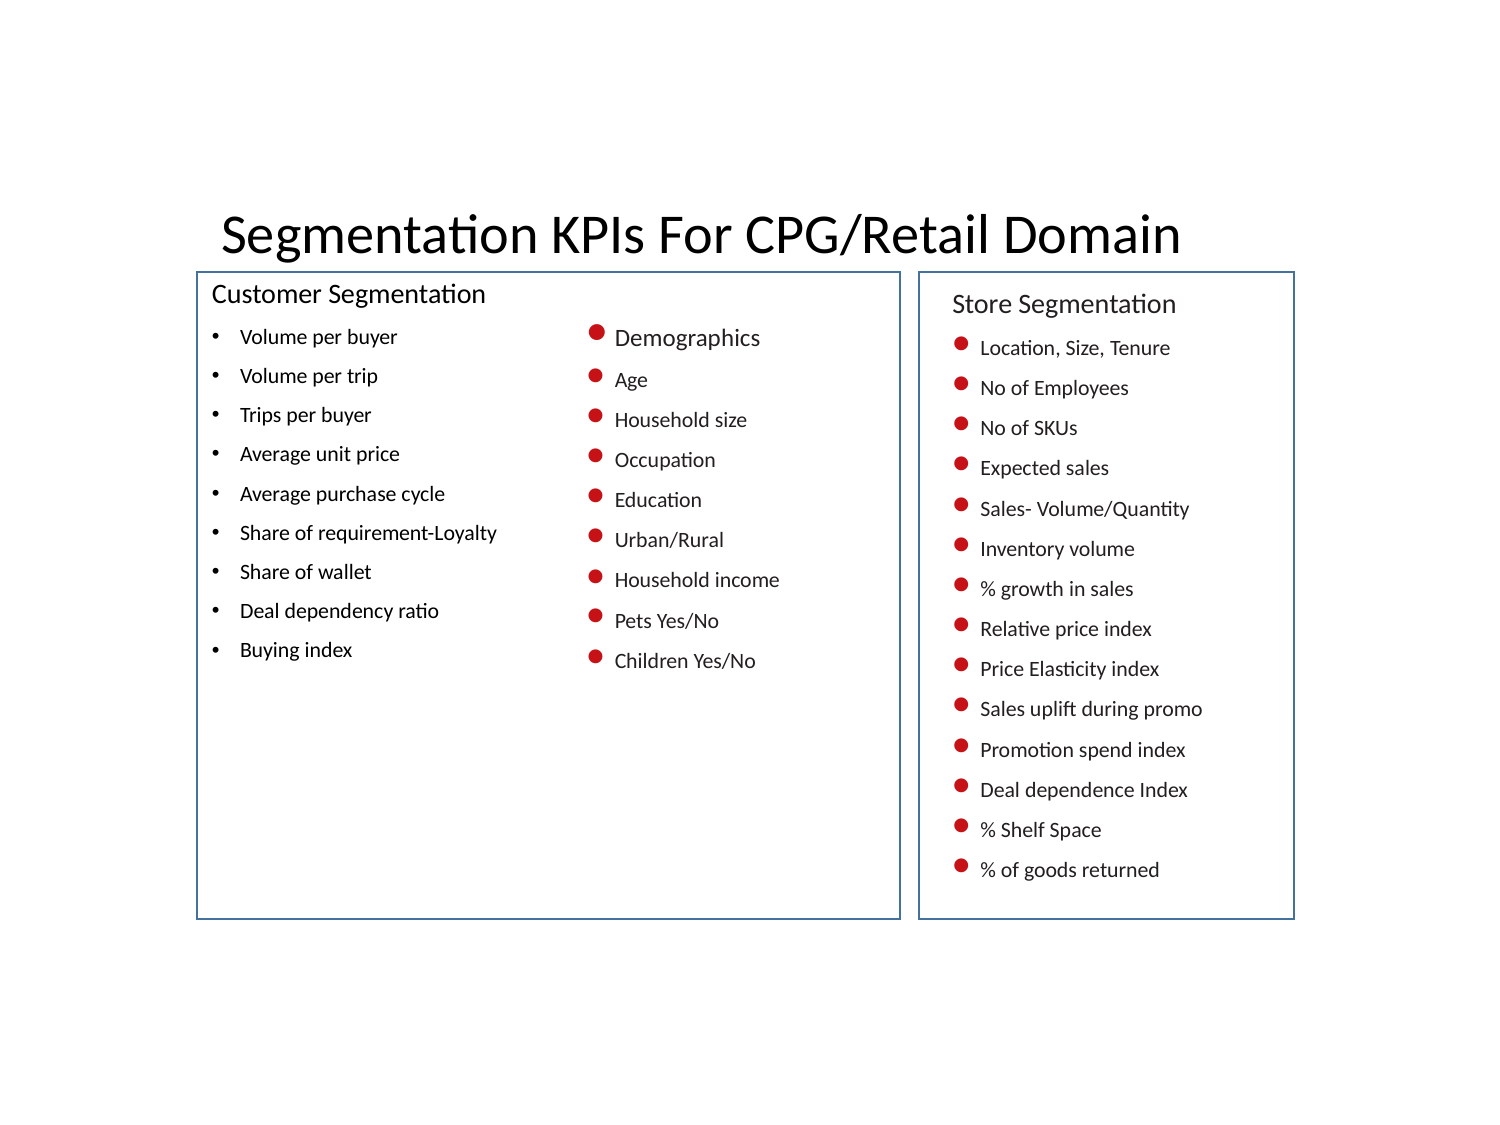

# Segmentation KPIs For CPG/Retail Domain
Customer Segmentation
Volume per buyer
Volume per trip
Trips per buyer
Average unit price
Average purchase cycle
Share of requirement-Loyalty
Share of wallet
Deal dependency ratio
Buying index

Demographics
Age
Household size
Occupation
Education
Urban/Rural
Household income
Pets Yes/No
Children Yes/No

Store Segmentation
Location, Size, Tenure
No of Employees
No of SKUs
Expected sales
Sales- Volume/Quantity
Inventory volume
% growth in sales
Relative price index
Price Elasticity index
Sales uplift during promo
Promotion spend index
Deal dependence Index
% Shelf Space
% of goods returned